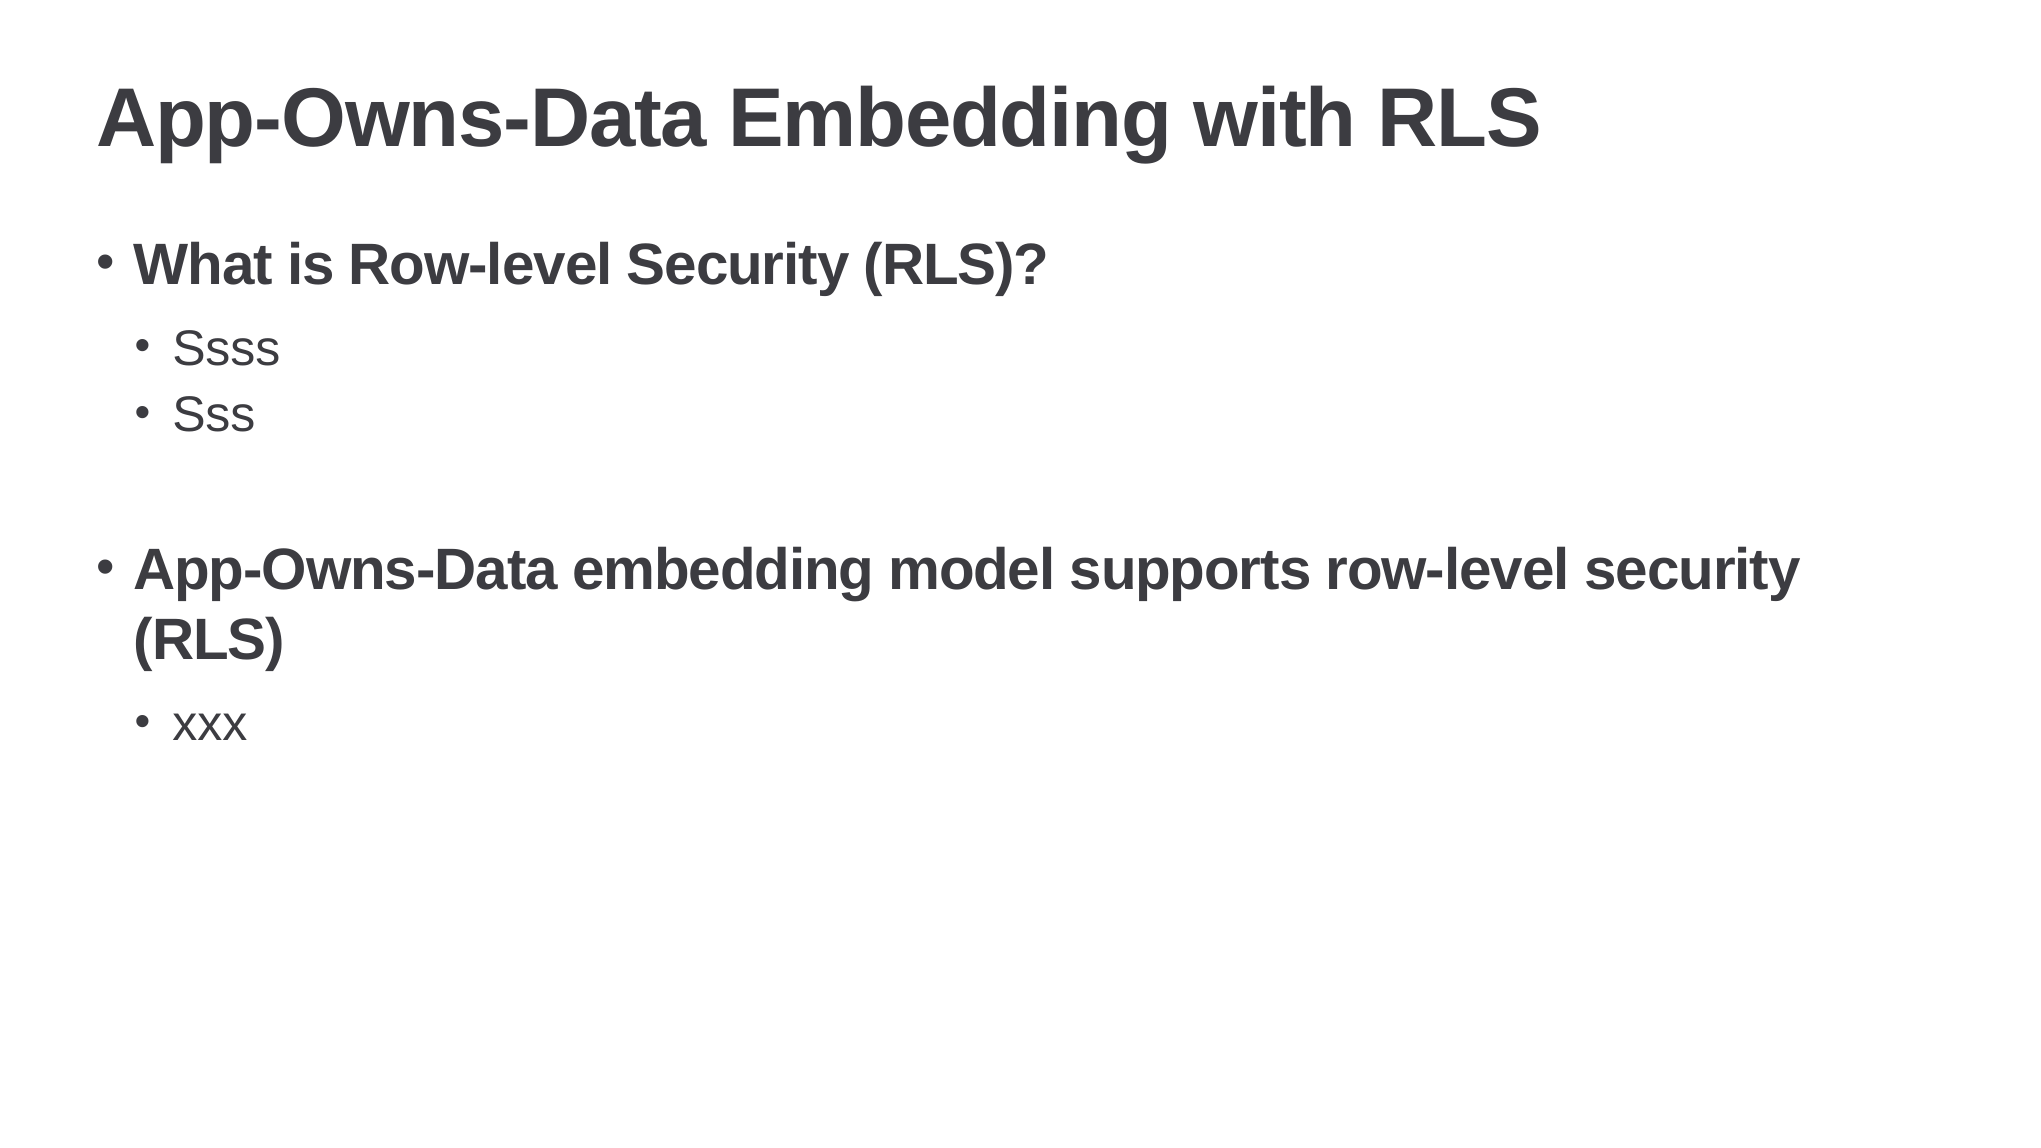

# App-Owns-Data Embedding with RLS
What is Row-level Security (RLS)?
Ssss
Sss

App-Owns-Data embedding model supports row-level security (RLS)
xxx